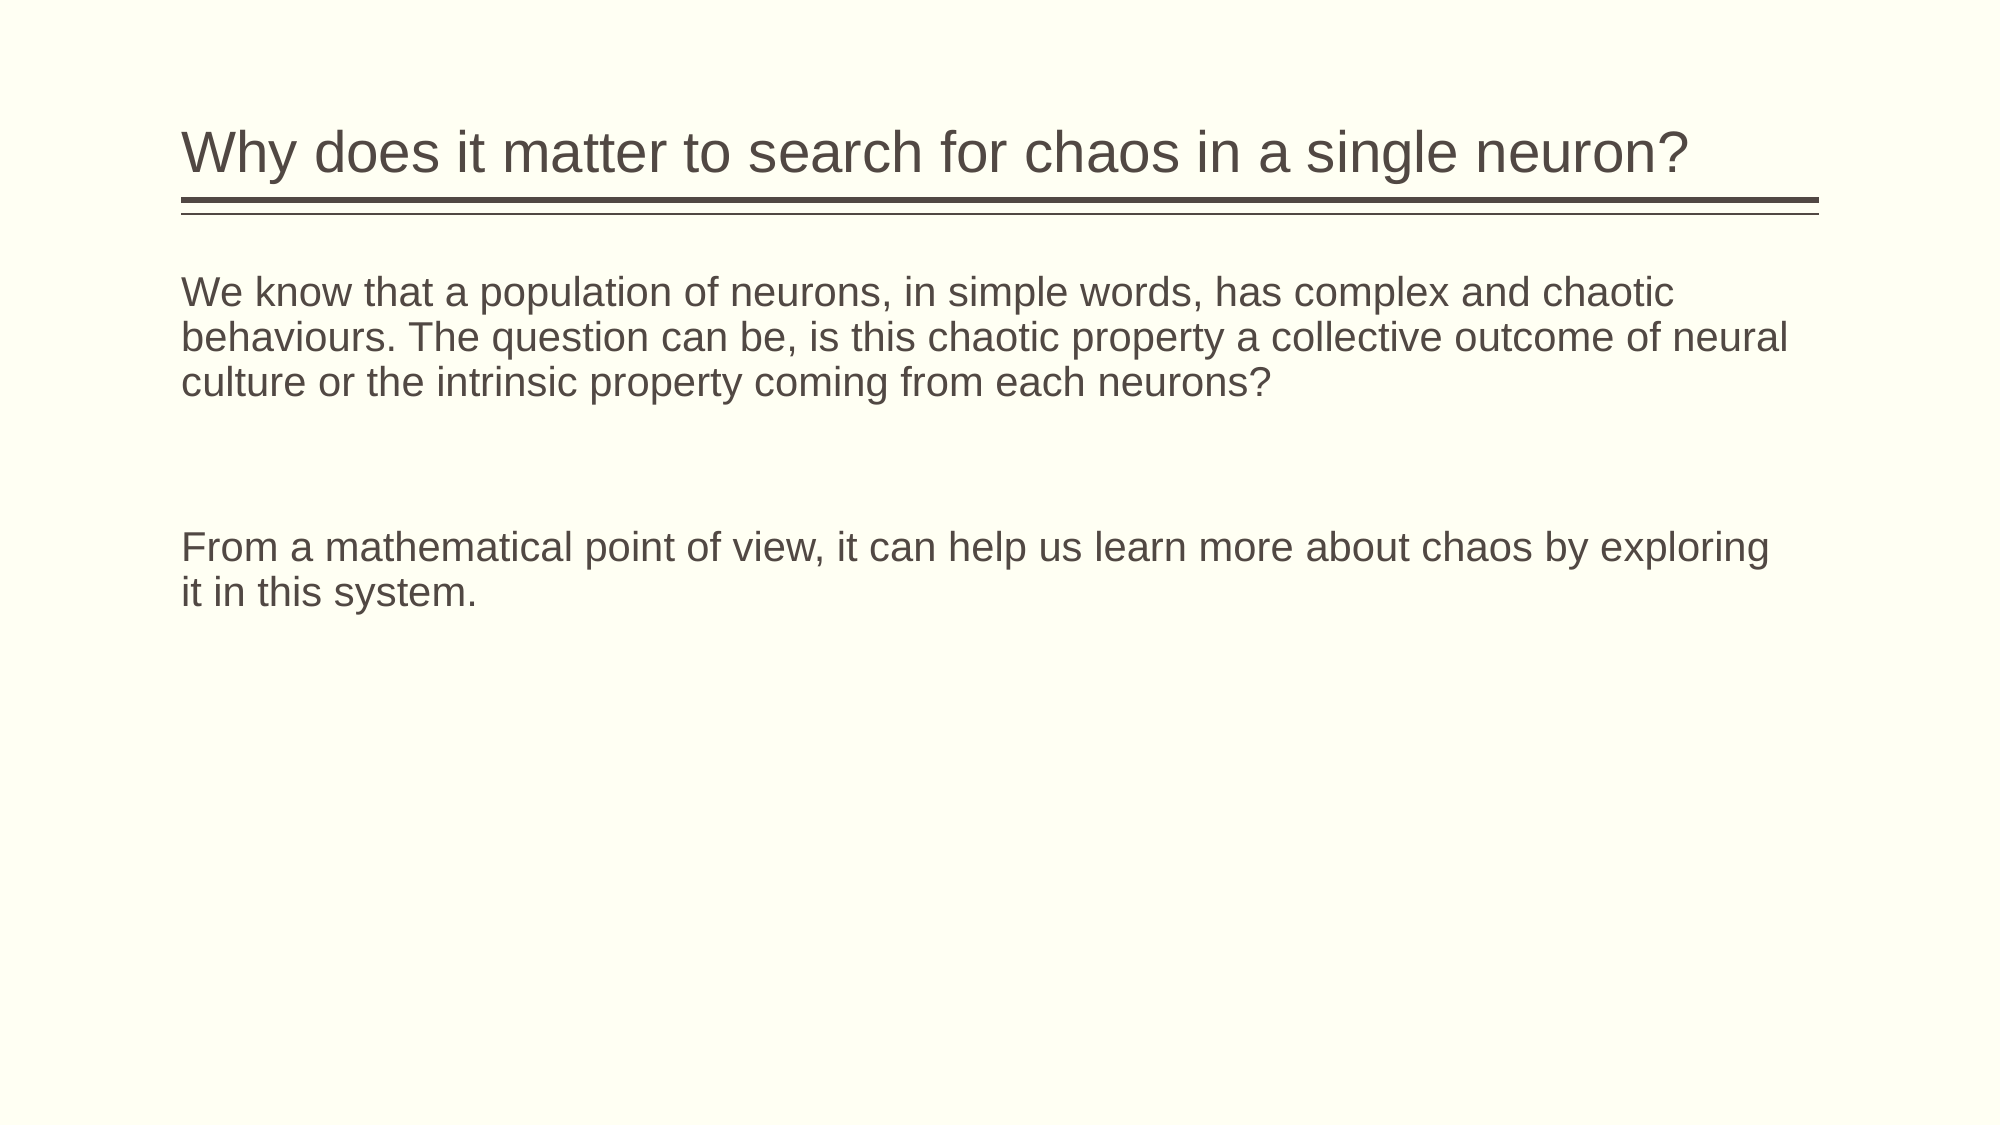

# Why does it matter to search for chaos in a single neuron?
We know that a population of neurons, in simple words, has complex and chaotic behaviours. The question can be, is this chaotic property a collective outcome of neural culture or the intrinsic property coming from each neurons?

From a mathematical point of view, it can help us learn more about chaos by exploring it in this system.